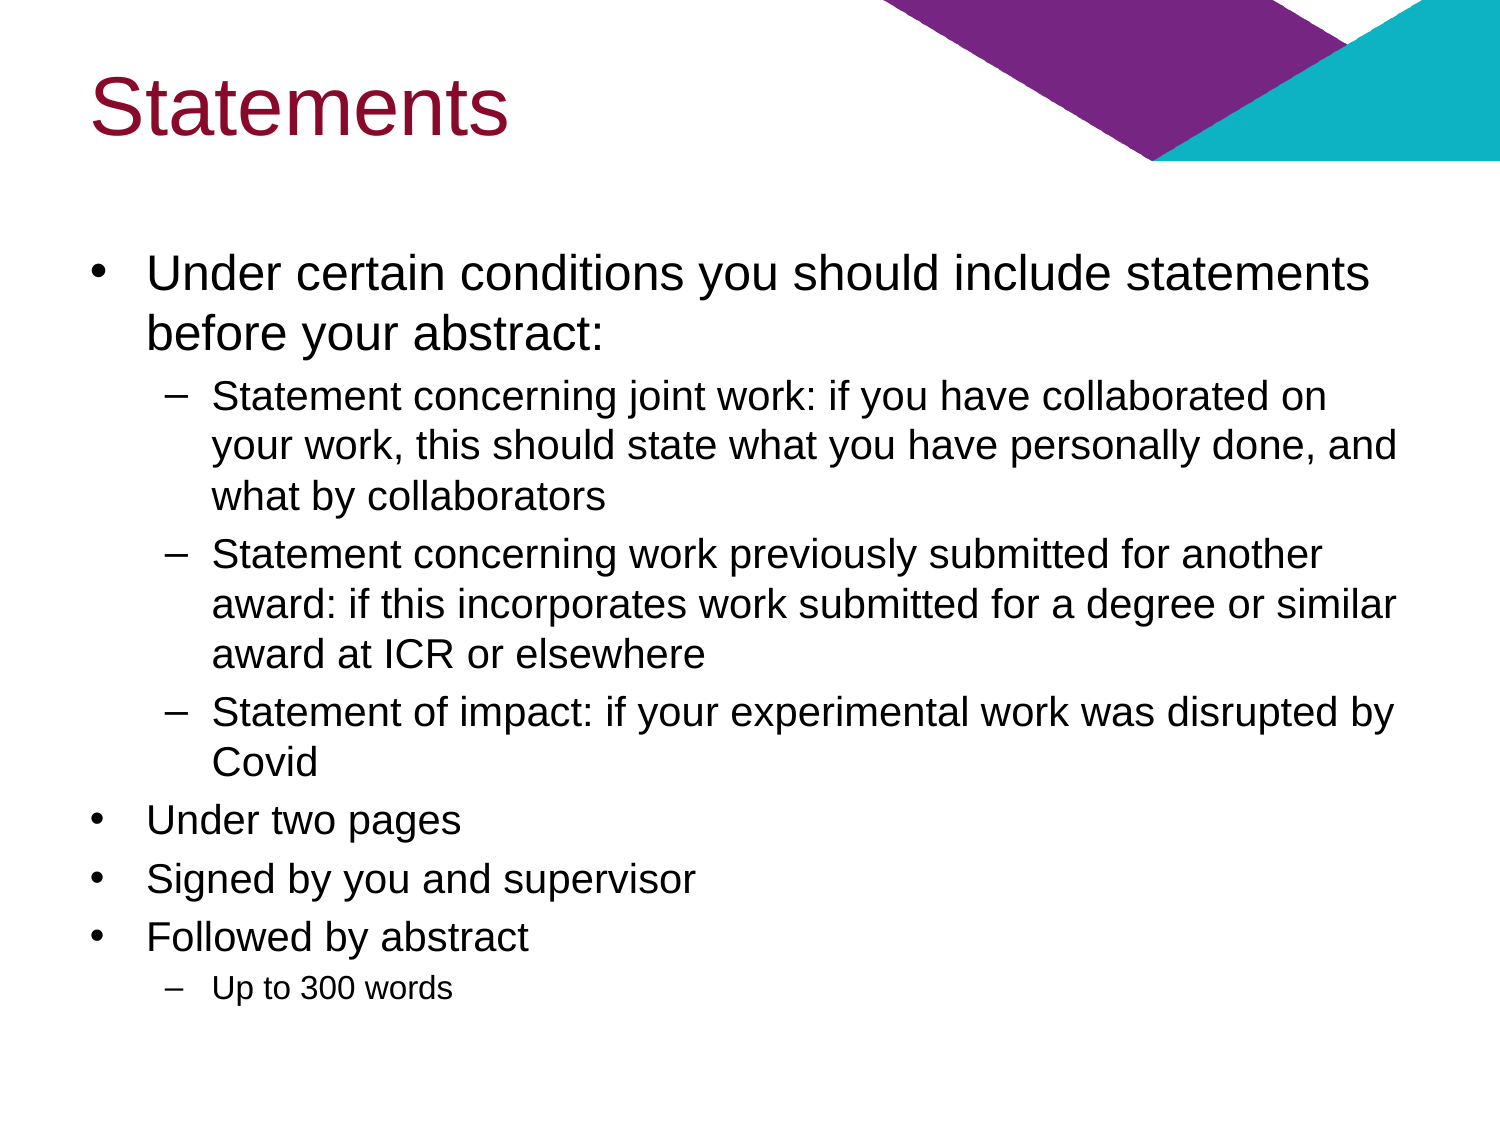

# Statements
Under certain conditions you should include statements before your abstract:
Statement concerning joint work: if you have collaborated on your work, this should state what you have personally done, and what by collaborators
Statement concerning work previously submitted for another award: if this incorporates work submitted for a degree or similar award at ICR or elsewhere
Statement of impact: if your experimental work was disrupted by Covid
Under two pages
Signed by you and supervisor
Followed by abstract
Up to 300 words